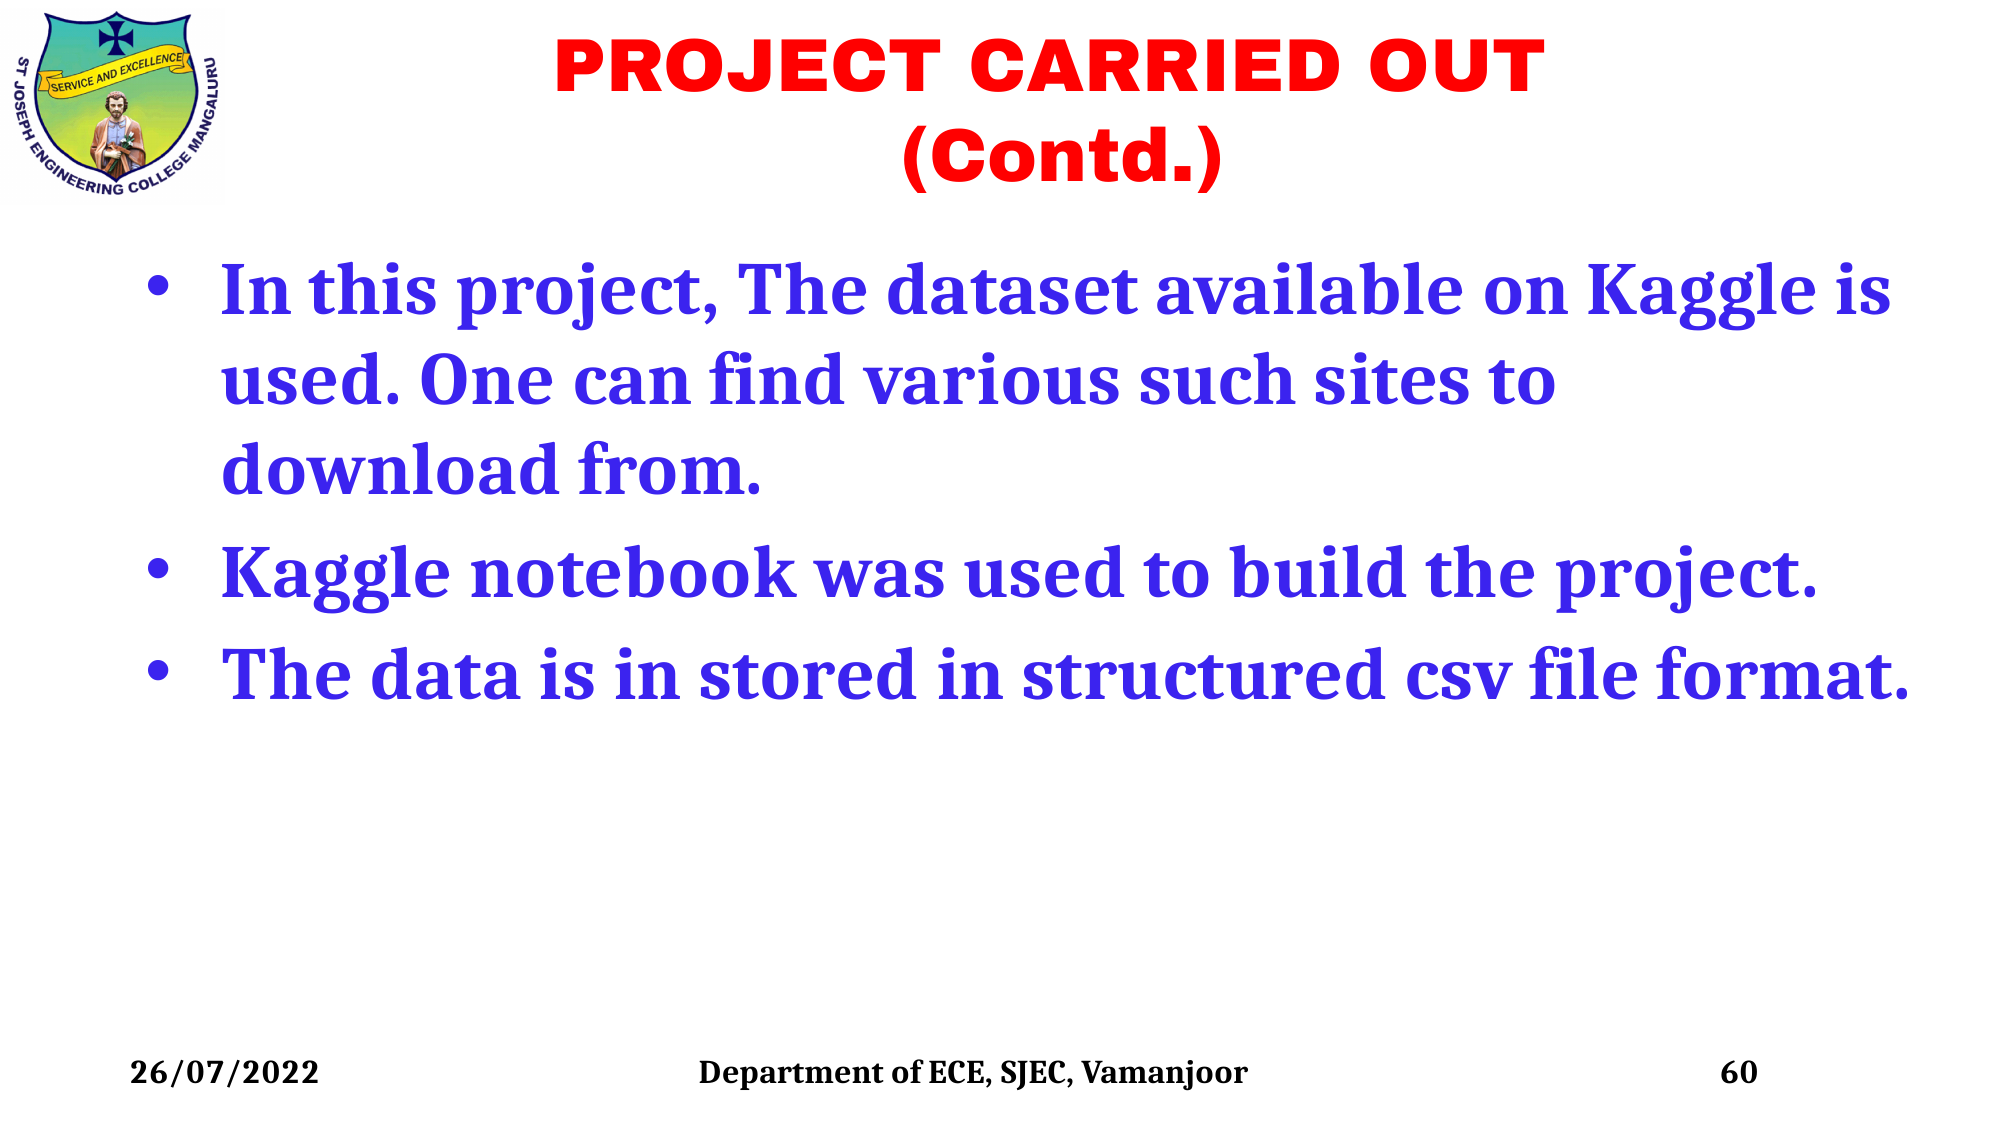

PROJECT CARRIED OUT  (Contd.)
In this project, The dataset available on Kaggle is used. One can find various such sites to download from.
Kaggle notebook was used to build the project.
The data is in stored in structured csv file format.

  26/07/2022
Department of ECE, SJEC, Vamanjoor
60